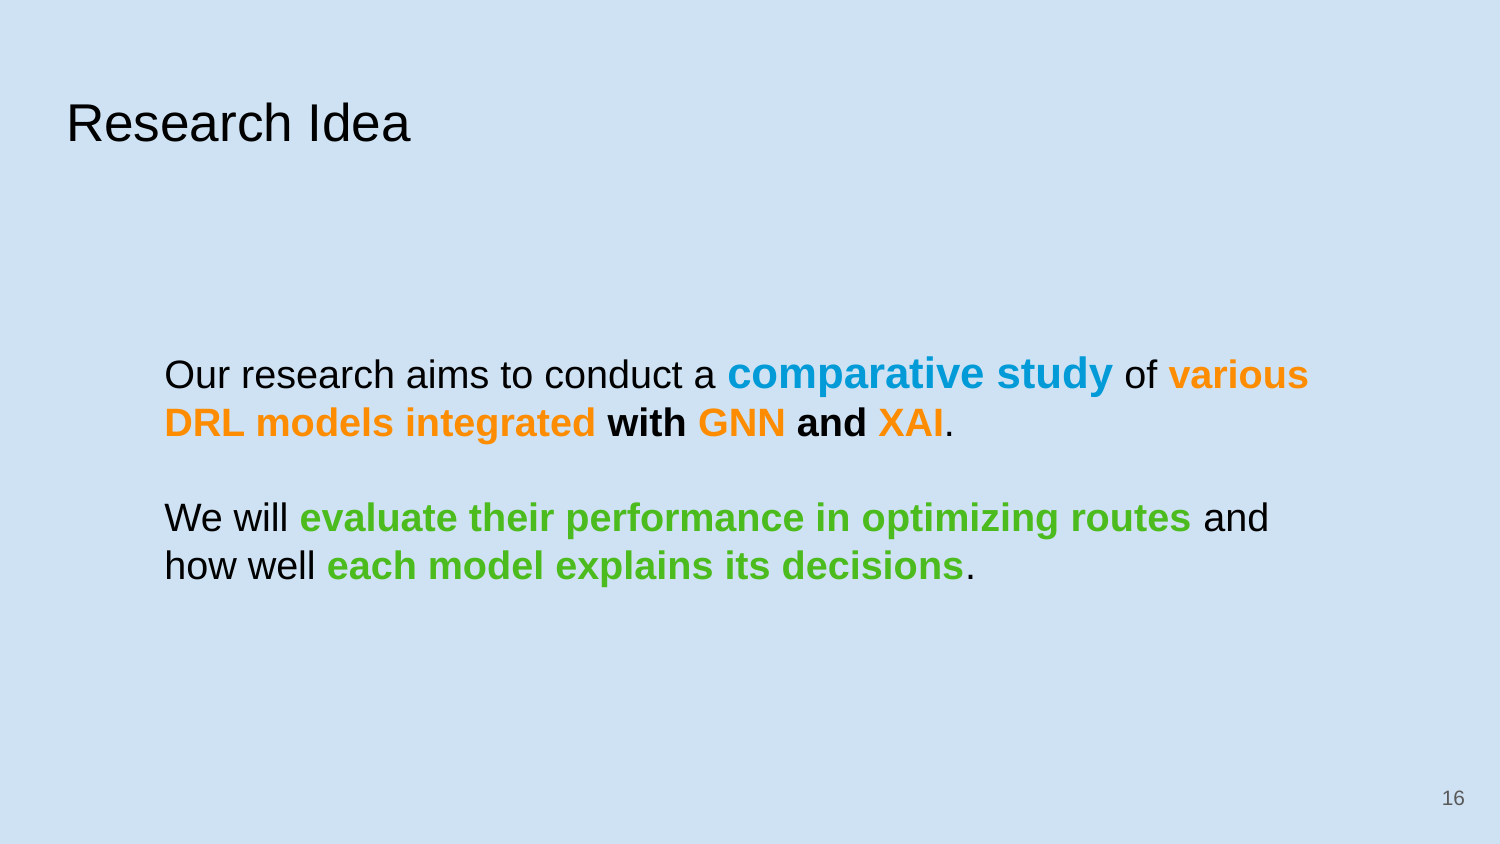

# Research Idea
Our research aims to conduct a comparative study of various DRL models integrated with GNN and XAI.

We will evaluate their performance in optimizing routes and how well each model explains its decisions.
16